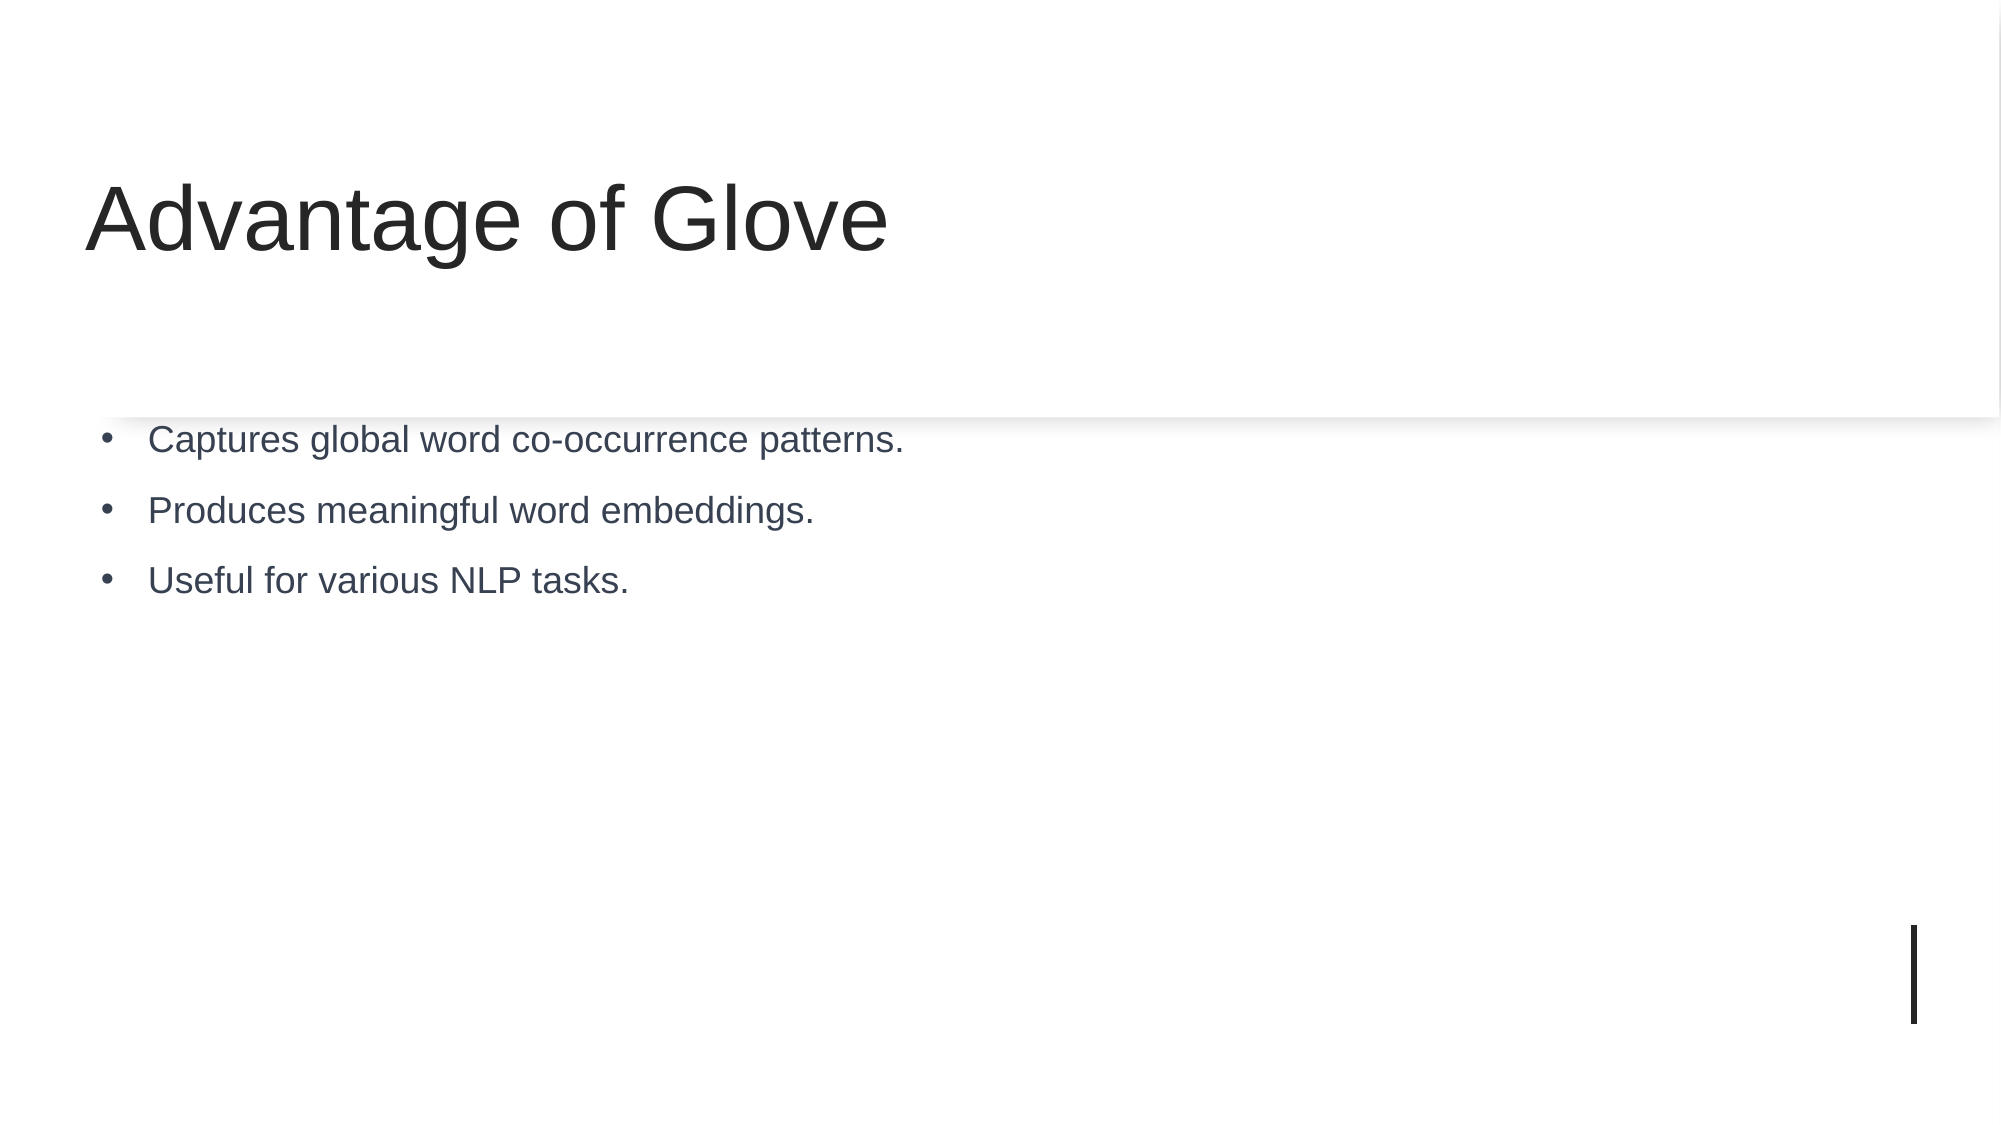

# Advantage of Glove
Captures global word co-occurrence patterns.
Produces meaningful word embeddings.
Useful for various NLP tasks.